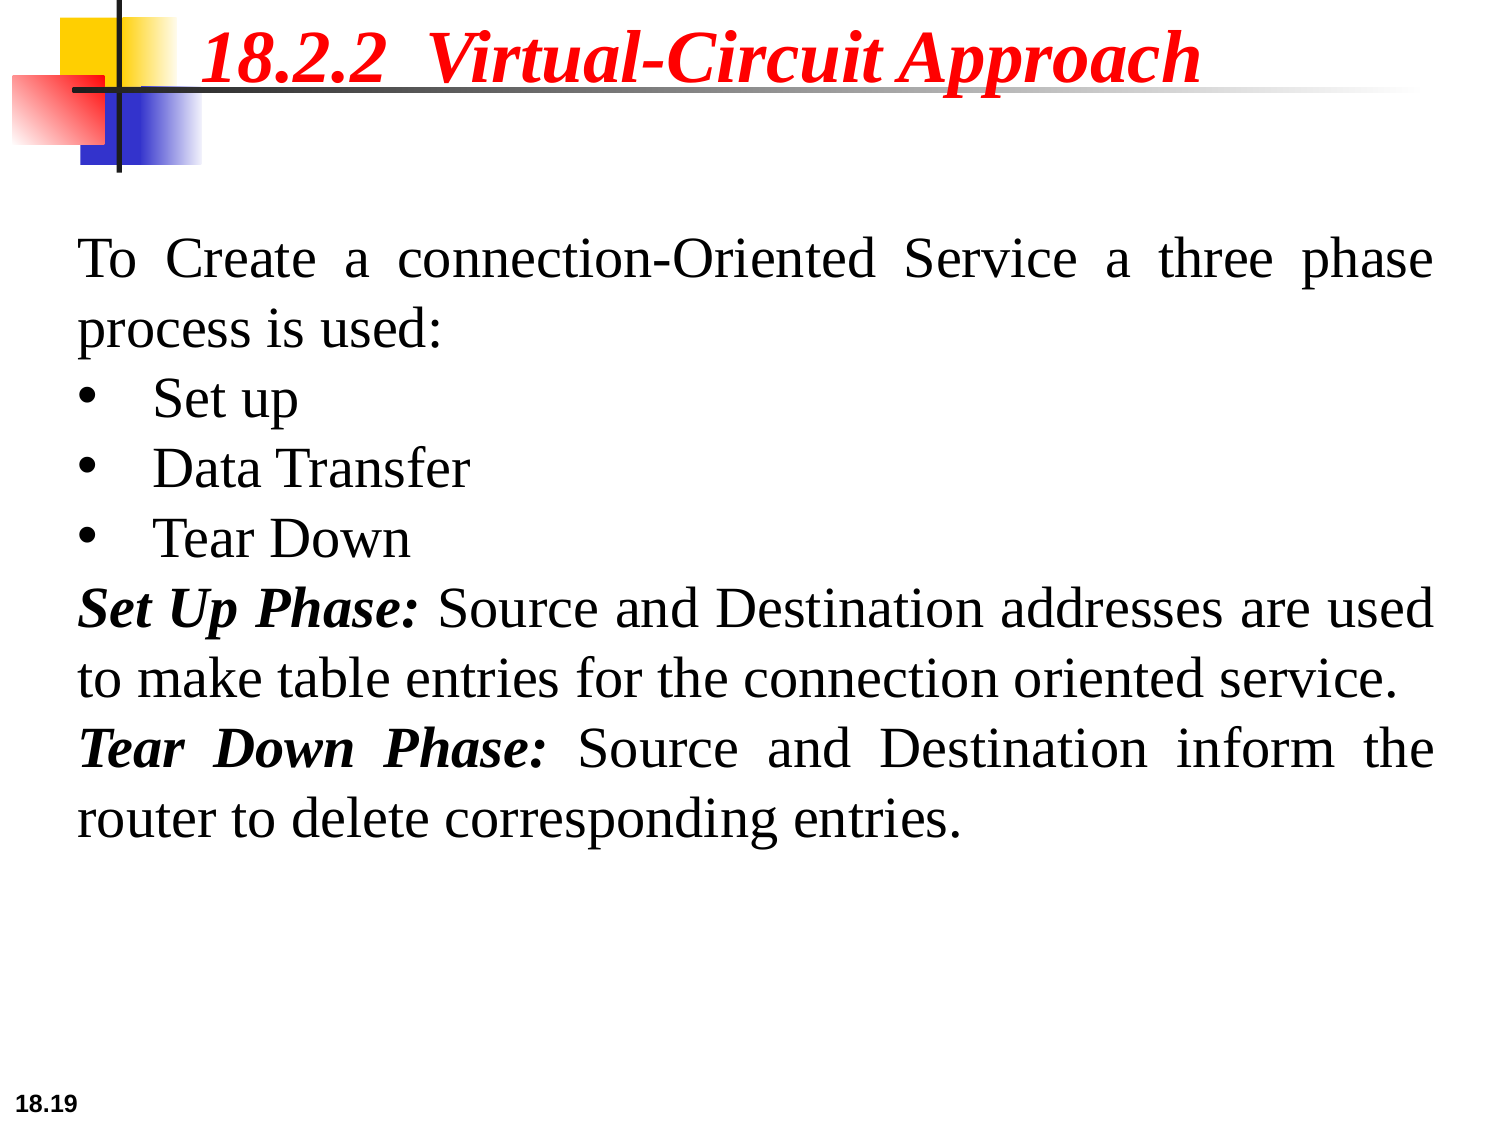

18.2.2  Virtual-Circuit Approach

To Create a connection-Oriented Service a three phase process is used:
Set up
Data Transfer
Tear Down
Set Up Phase: Source and Destination addresses are used to make table entries for the connection oriented service.
Tear Down Phase: Source and Destination inform the router to delete corresponding entries.

18.19